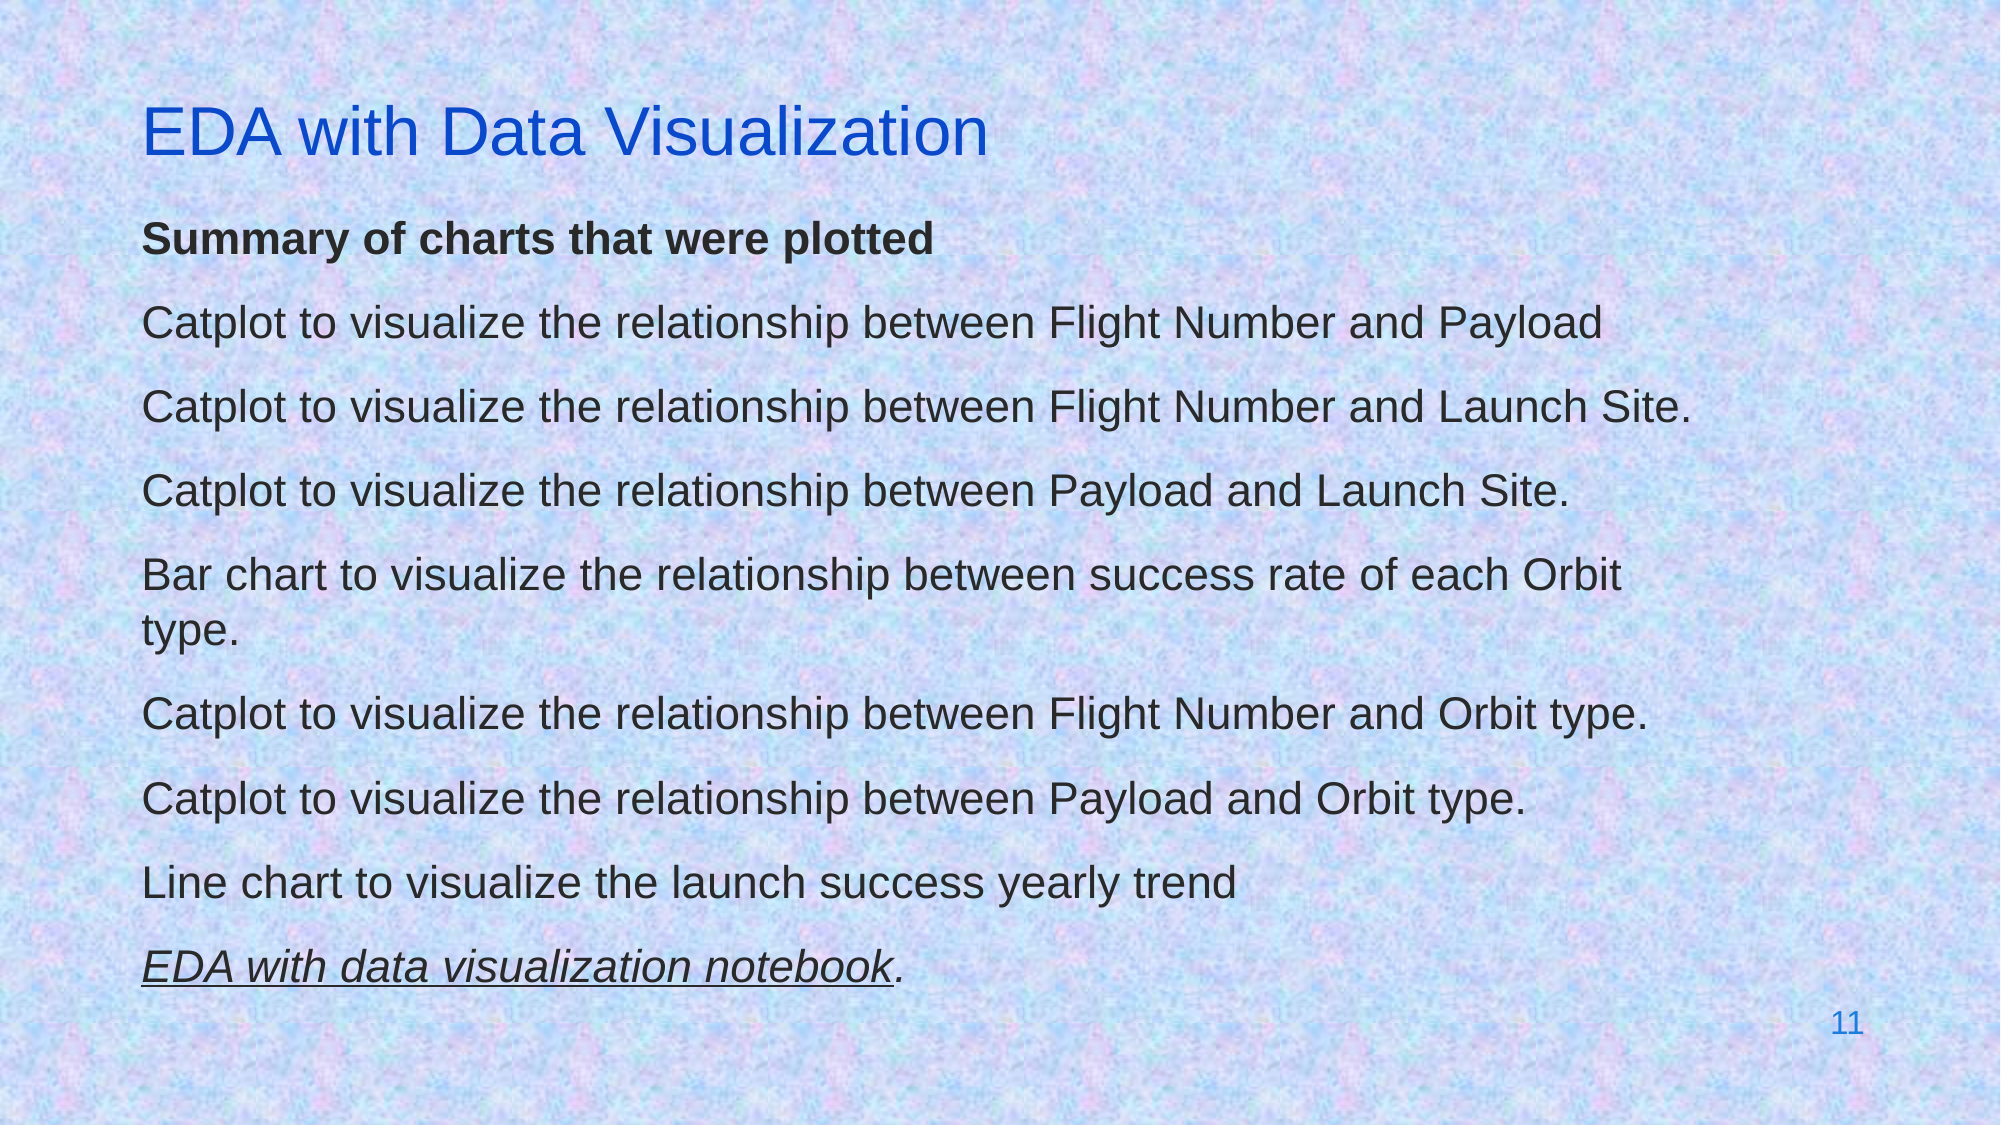

EDA with Data Visualization
Summary of charts that were plotted
Catplot to visualize the relationship between Flight Number and Payload
Catplot to visualize the relationship between Flight Number and Launch Site.
Catplot to visualize the relationship between Payload and Launch Site.
Bar chart to visualize the relationship between success rate of each Orbit type.
Catplot to visualize the relationship between Flight Number and Orbit type.
Catplot to visualize the relationship between Payload and Orbit type.
Line chart to visualize the launch success yearly trend
EDA with data visualization notebook.

11